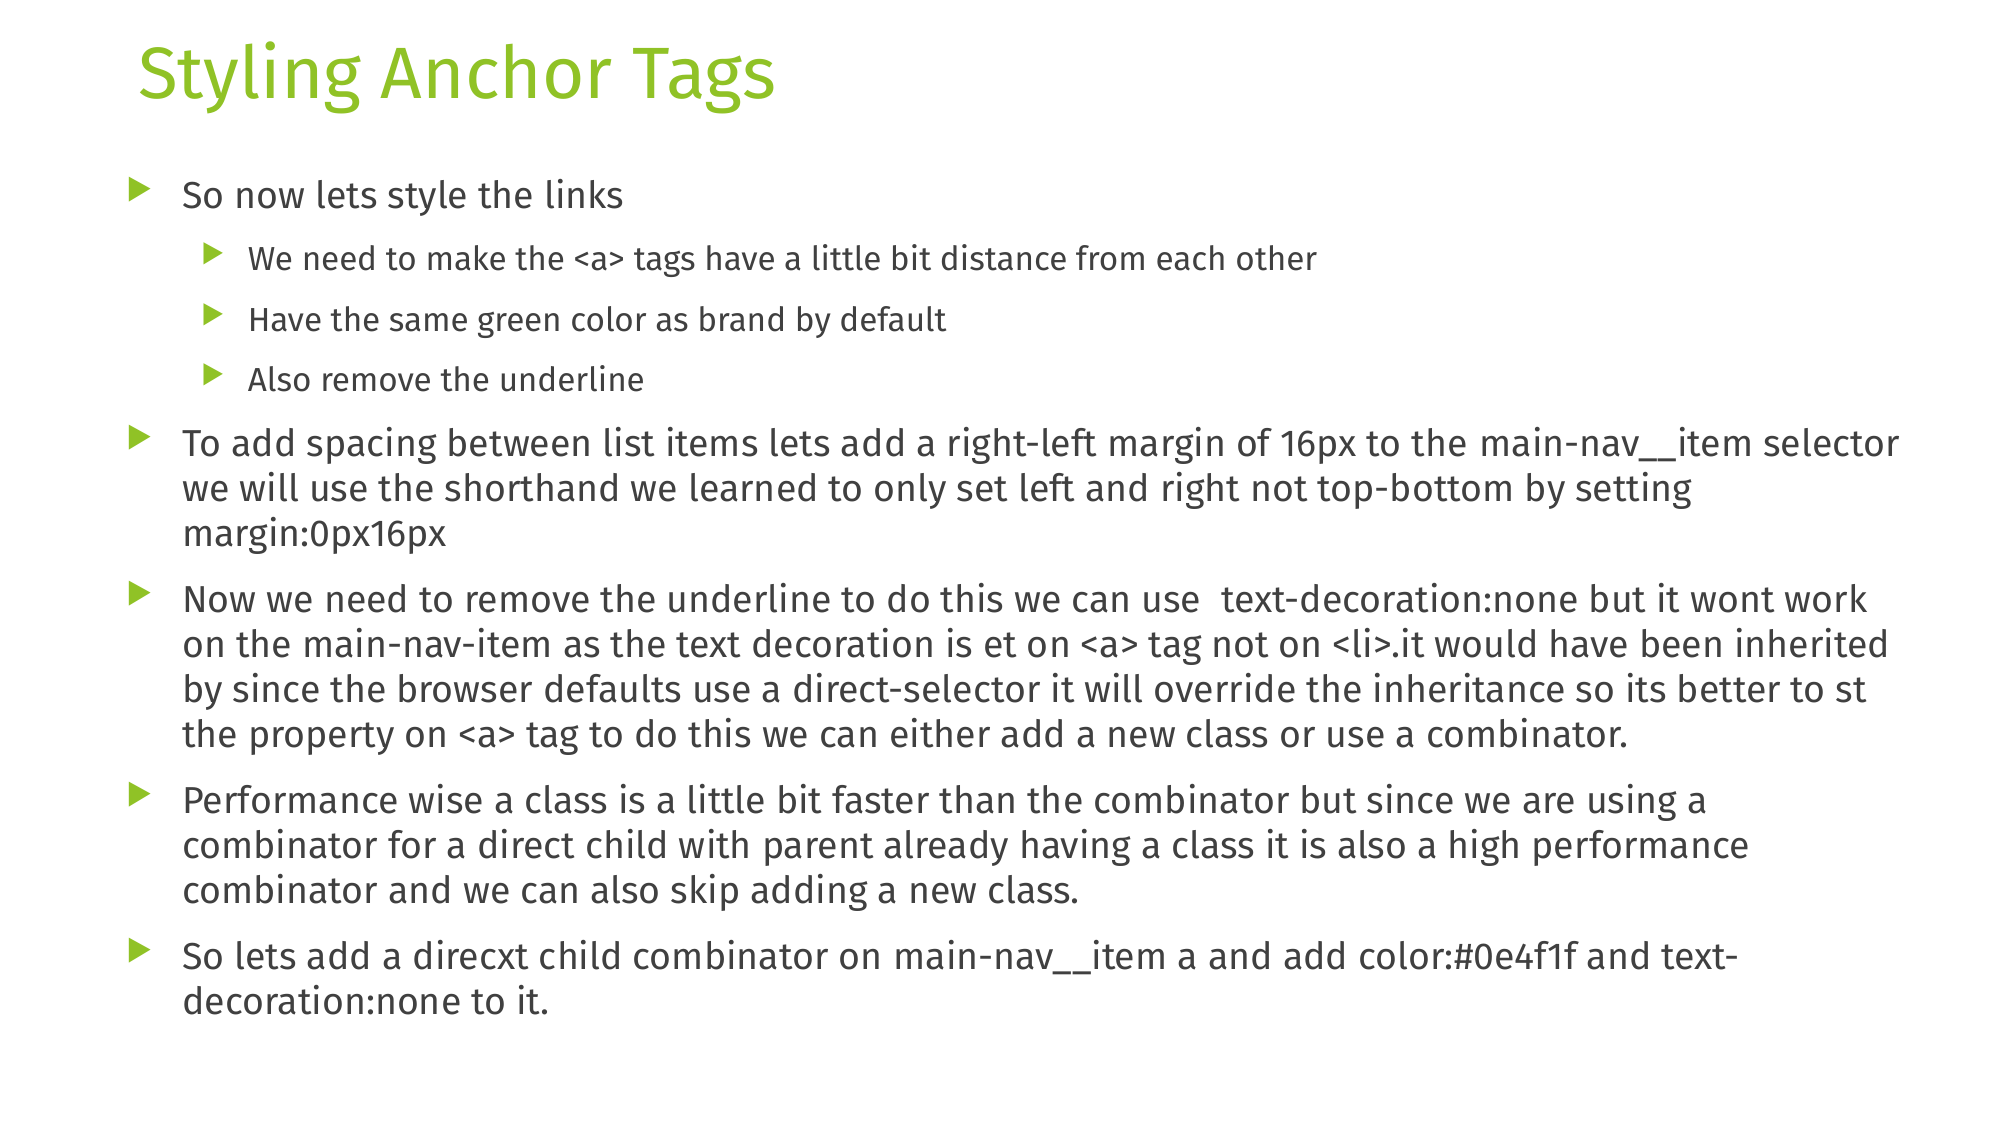

# Styling Anchor Tags
So now lets style the links
We need to make the <a> tags have a little bit distance from each other
Have the same green color as brand by default
Also remove the underline
To add spacing between list items lets add a right-left margin of 16px to the main-nav__item selector we will use the shorthand we learned to only set left and right not top-bottom by setting margin:0px16px
Now we need to remove the underline to do this we can use  text-decoration:none but it wont work on the main-nav-item as the text decoration is et on <a> tag not on <li>.it would have been inherited by since the browser defaults use a direct-selector it will override the inheritance so its better to st the property on <a> tag to do this we can either add a new class or use a combinator.
Performance wise a class is a little bit faster than the combinator but since we are using a combinator for a direct child with parent already having a class it is also a high performance combinator and we can also skip adding a new class.
So lets add a direcxt child combinator on main-nav__item a and add color:#0e4f1f and text-decoration:none to it.